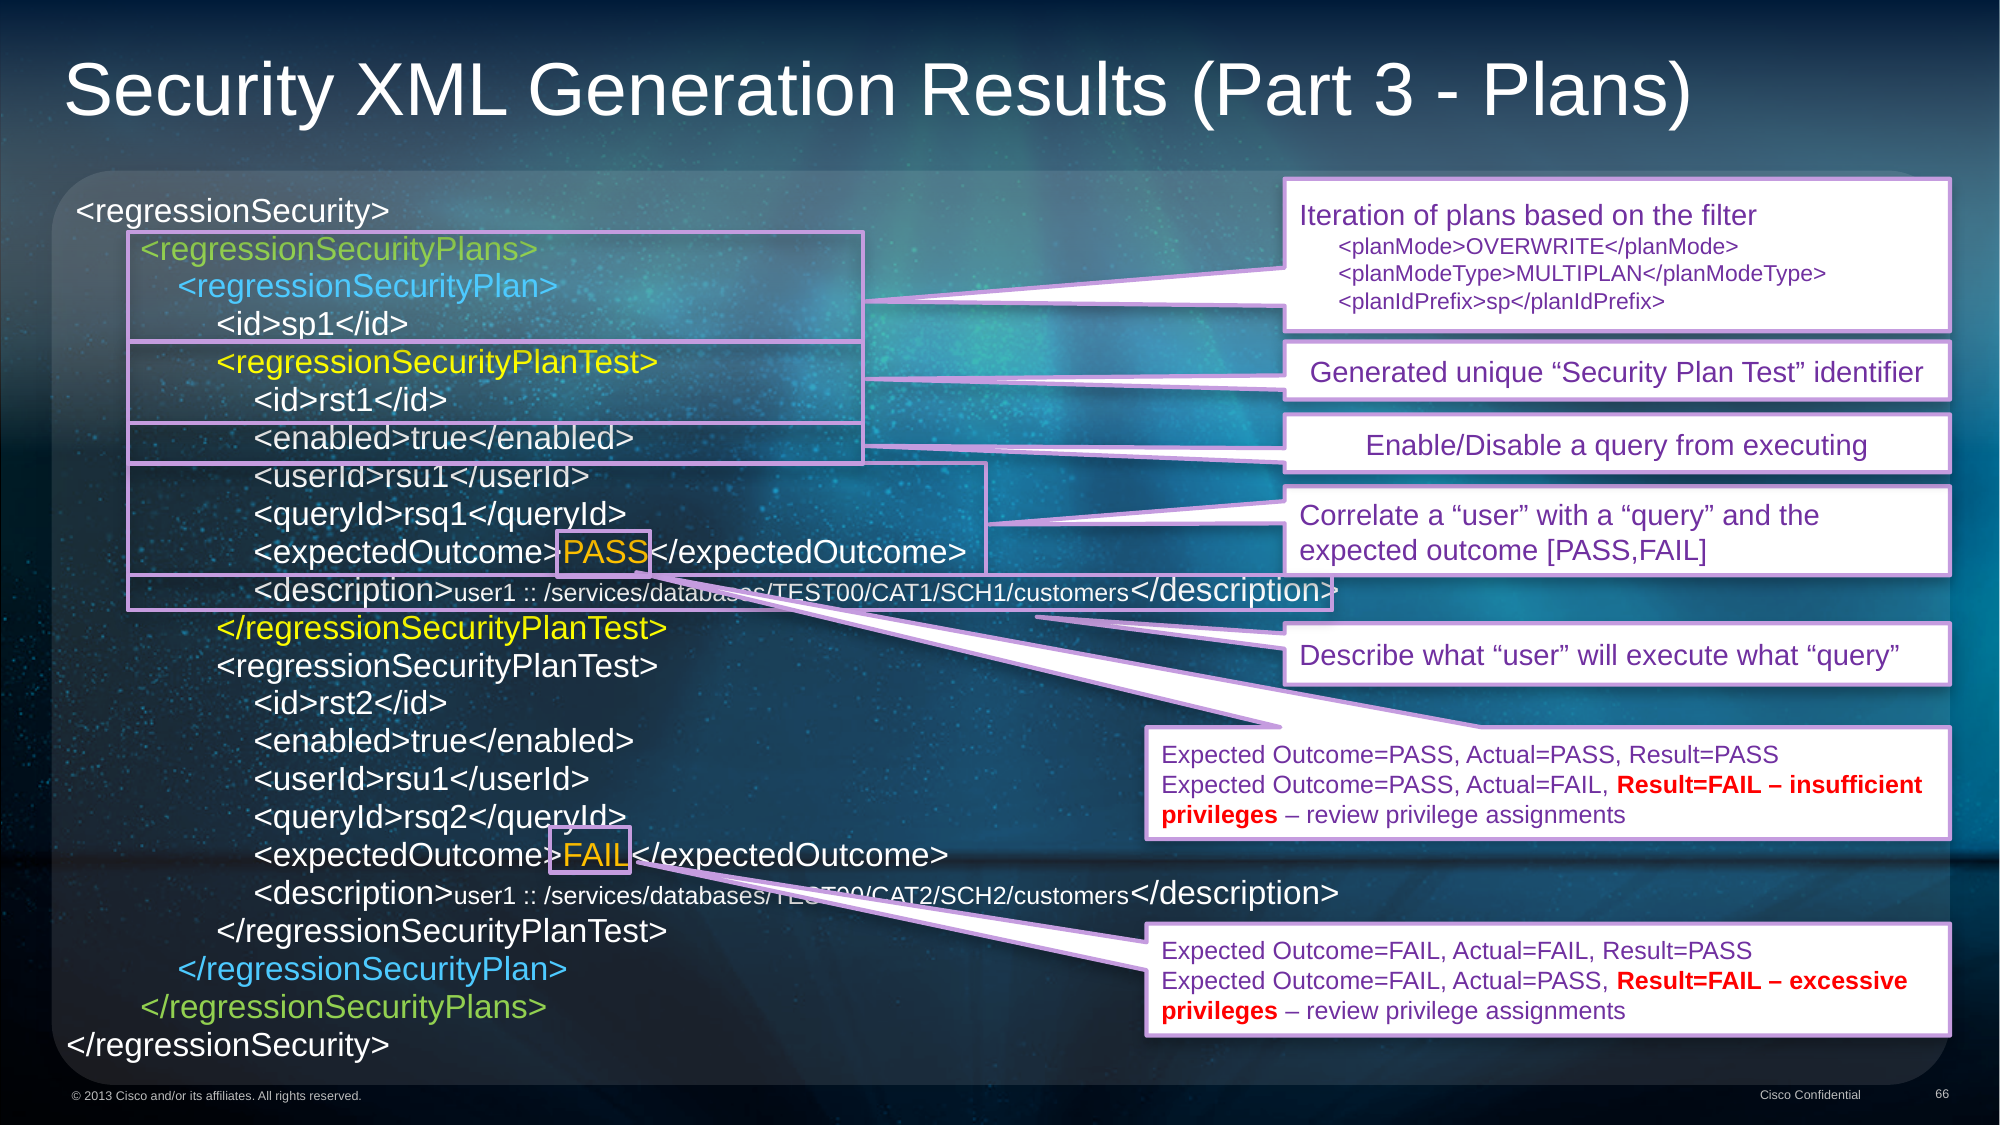

Security XML Generation Results (Part 3 - Plans)

Iteration of plans based on the filter
      <planMode>OVERWRITE</planMode>
      <planModeType>MULTIPLAN</planModeType>
      <planIdPrefix>sp</planIdPrefix>

 <regressionSecurity>
        <regressionSecurityPlans>
            <regressionSecurityPlan>
	<id>sp1</id>
	<regressionSecurityPlanTest>
	    <id>rst1</id>
	    <enabled>true</enabled>
	    <userId>rsu1</userId>
	    <queryId>rsq1</queryId>
	    <expectedOutcome>PASS</expectedOutcome>
	    <description>user1 :: /services/databases/TEST00/CAT1/SCH1/customers</description>
	</regressionSecurityPlanTest>
	<regressionSecurityPlanTest>
	    <id>rst2</id>
	    <enabled>true</enabled>
	    <userId>rsu1</userId>
	    <queryId>rsq2</queryId>
	    <expectedOutcome>FAIL</expectedOutcome>
	    <description>user1 :: /services/databases/TEST00/CAT2/SCH2/customers</description>
	</regressionSecurityPlanTest>
            </regressionSecurityPlan>
        </regressionSecurityPlans>
</regressionSecurity>
Generated unique “Security Plan Test” identifier

Enable/Disable a query from executing

Correlate a “user” with a “query” and the expected outcome [PASS,FAIL]

Expected Outcome=PASS, Actual=PASS, Result=PASS
Expected Outcome=PASS, Actual=FAIL, Result=FAIL – insufficient privileges – review privilege assignments

Describe what “user” will execute what “query”

Expected Outcome=FAIL, Actual=FAIL, Result=PASS
Expected Outcome=FAIL, Actual=PASS, Result=FAIL – excessive privileges – review privilege assignments